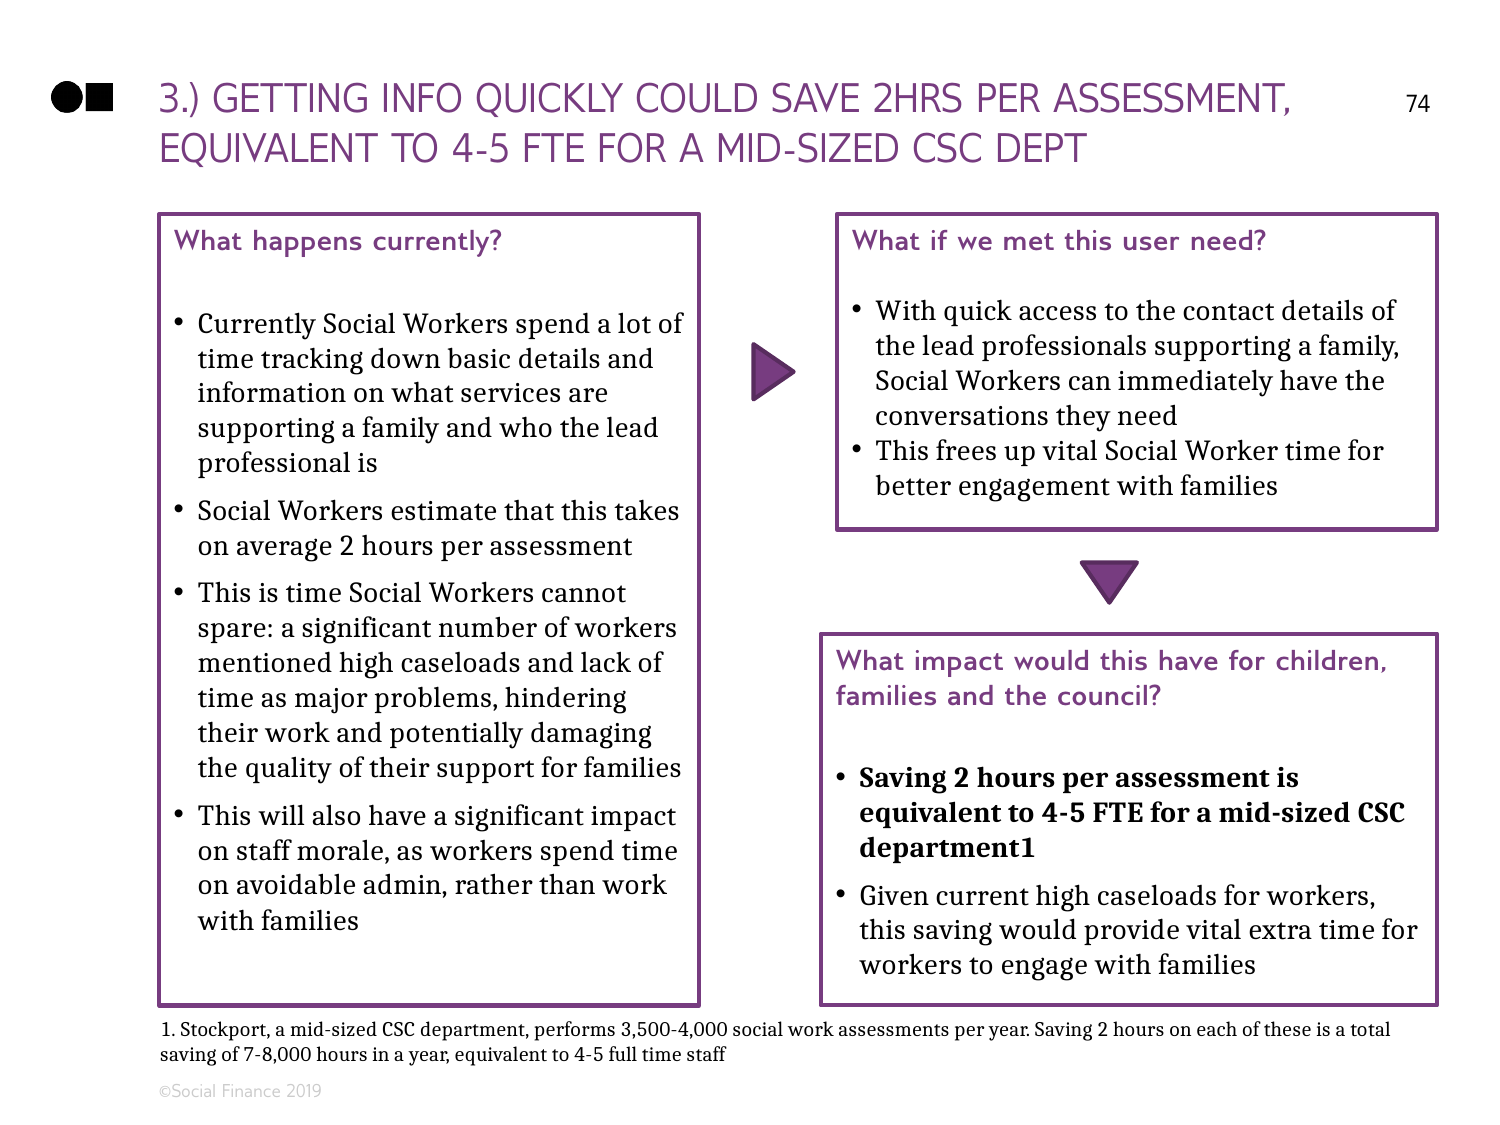

# 3.) Getting info quickly could save 2Hrs per assessment, equivalent to 4-5 FTE for a mid-sized CSC dept
74
What happens currently?

Currently Social Workers spend a lot of time tracking down basic details and information on what services are supporting a family and who the lead professional is
Social Workers estimate that this takes on average 2 hours per assessment
This is time Social Workers cannot spare: a significant number of workers mentioned high caseloads and lack of time as major problems, hindering their work and potentially damaging the quality of their support for families
This will also have a significant impact on staff morale, as workers spend time on avoidable admin, rather than work with families
What if we met this user need?

With quick access to the contact details of the lead professionals supporting a family, Social Workers can immediately have the conversations they need
This frees up vital Social Worker time for better engagement with families

What impact would this have for children, families and the council?

Saving 2 hours per assessment is equivalent to 4-5 FTE for a mid-sized CSC department1
Given current high caseloads for workers, this saving would provide vital extra time for workers to engage with families
1. Stockport, a mid-sized CSC department, performs 3,500-4,000 social work assessments per year. Saving 2 hours on each of these is a total saving of 7-8,000 hours in a year, equivalent to 4-5 full time staff